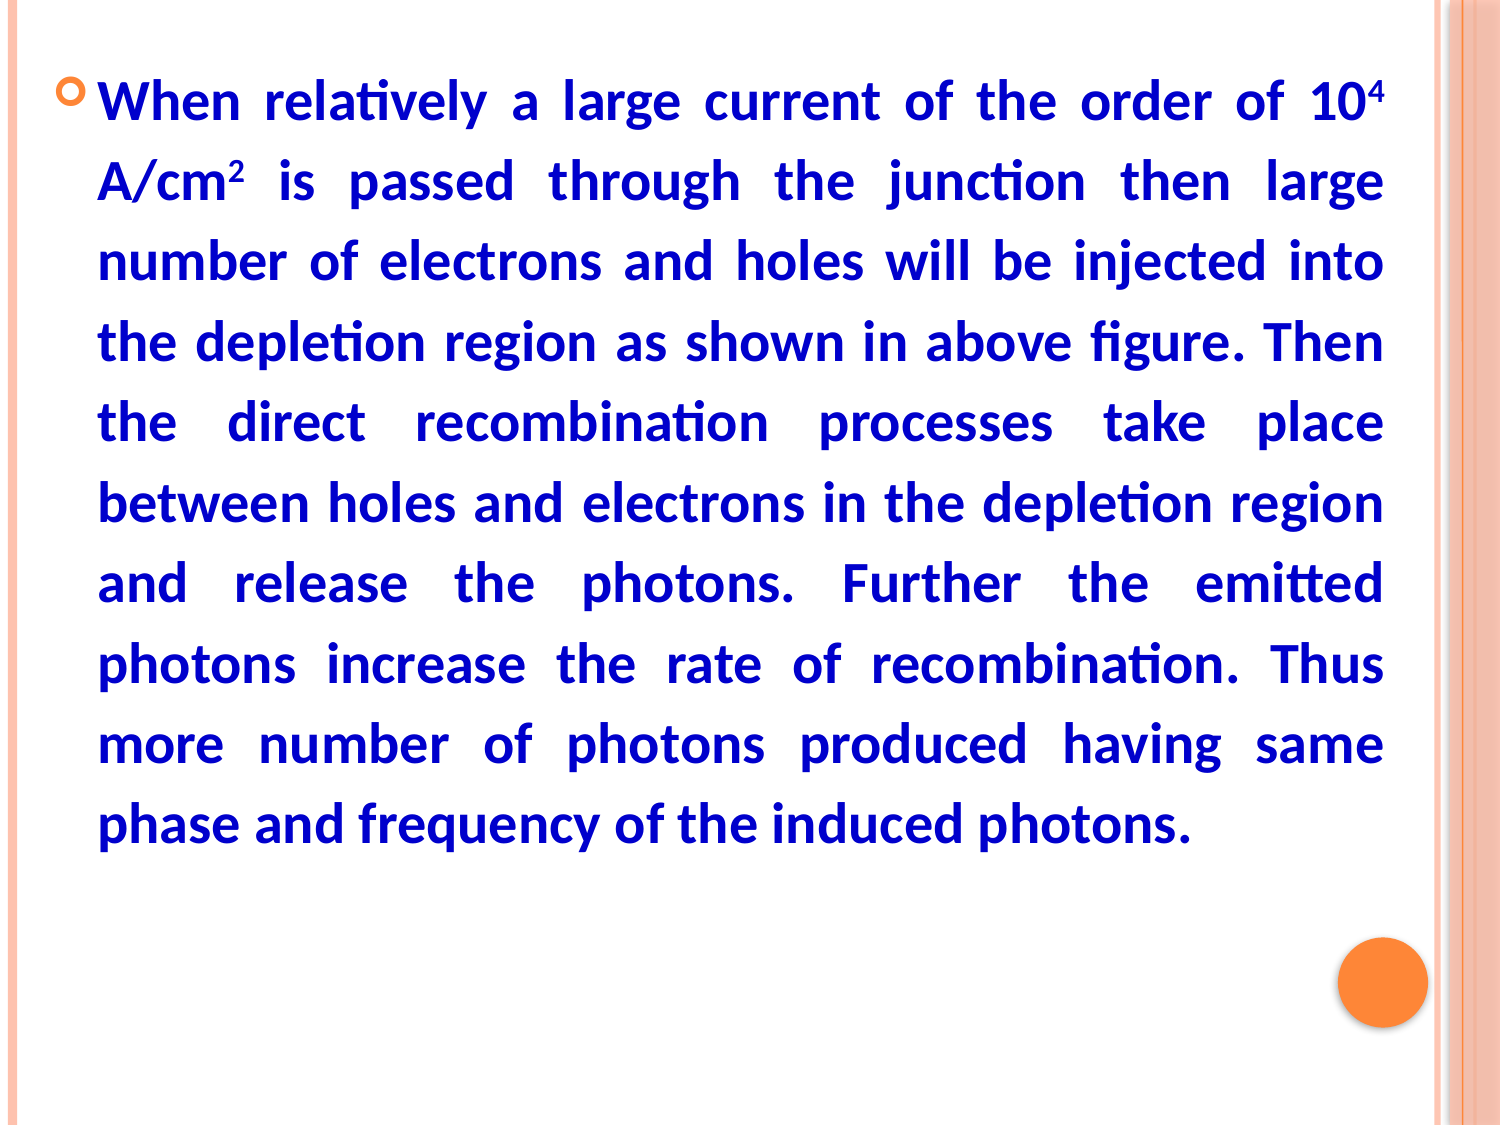

When relatively a large current of the order of 104 A/cm2 is passed through the junction then large number of electrons and holes will be injected into the depletion region as shown in above figure. Then the direct recombination processes take place between holes and electrons in the depletion region and release the photons. Further the emitted photons increase the rate of recombination. Thus more number of photons produced having same phase and frequency of the induced photons.